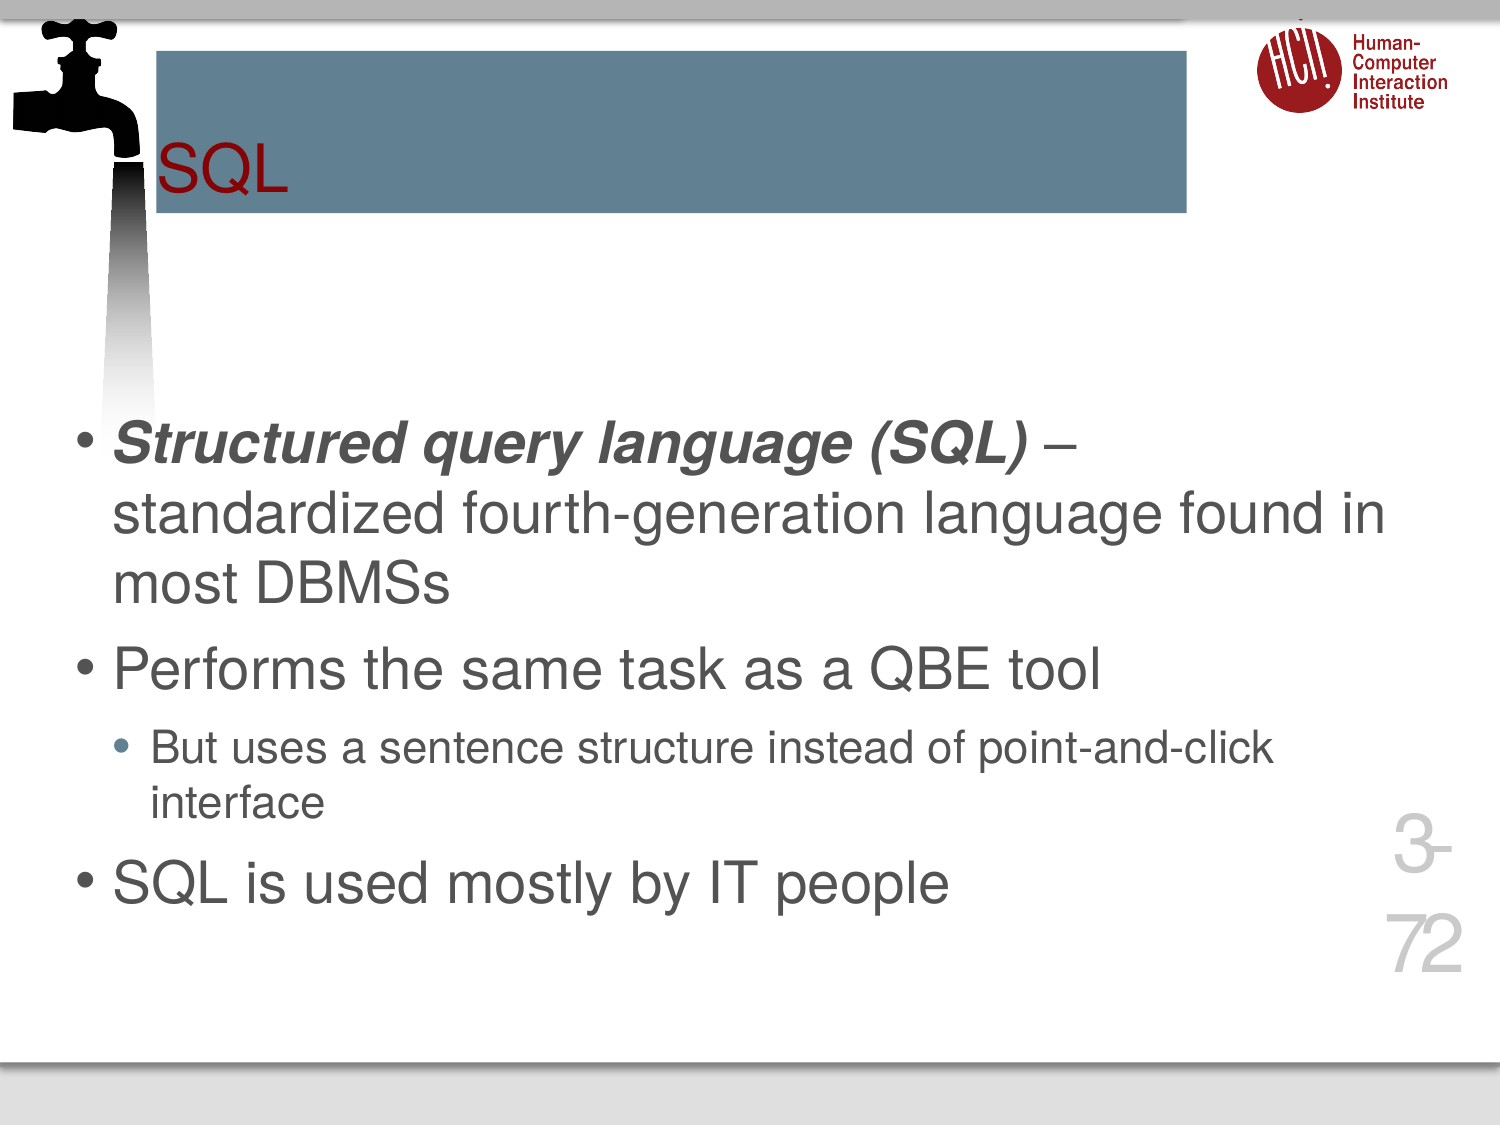

# SQL
Structured query language (SQL) – standardized fourth-generation language found in most DBMSs
Performs the same task as a QBE tool
But uses a sentence structure instead of point-and-click interface
SQL is used mostly by IT people
3-72